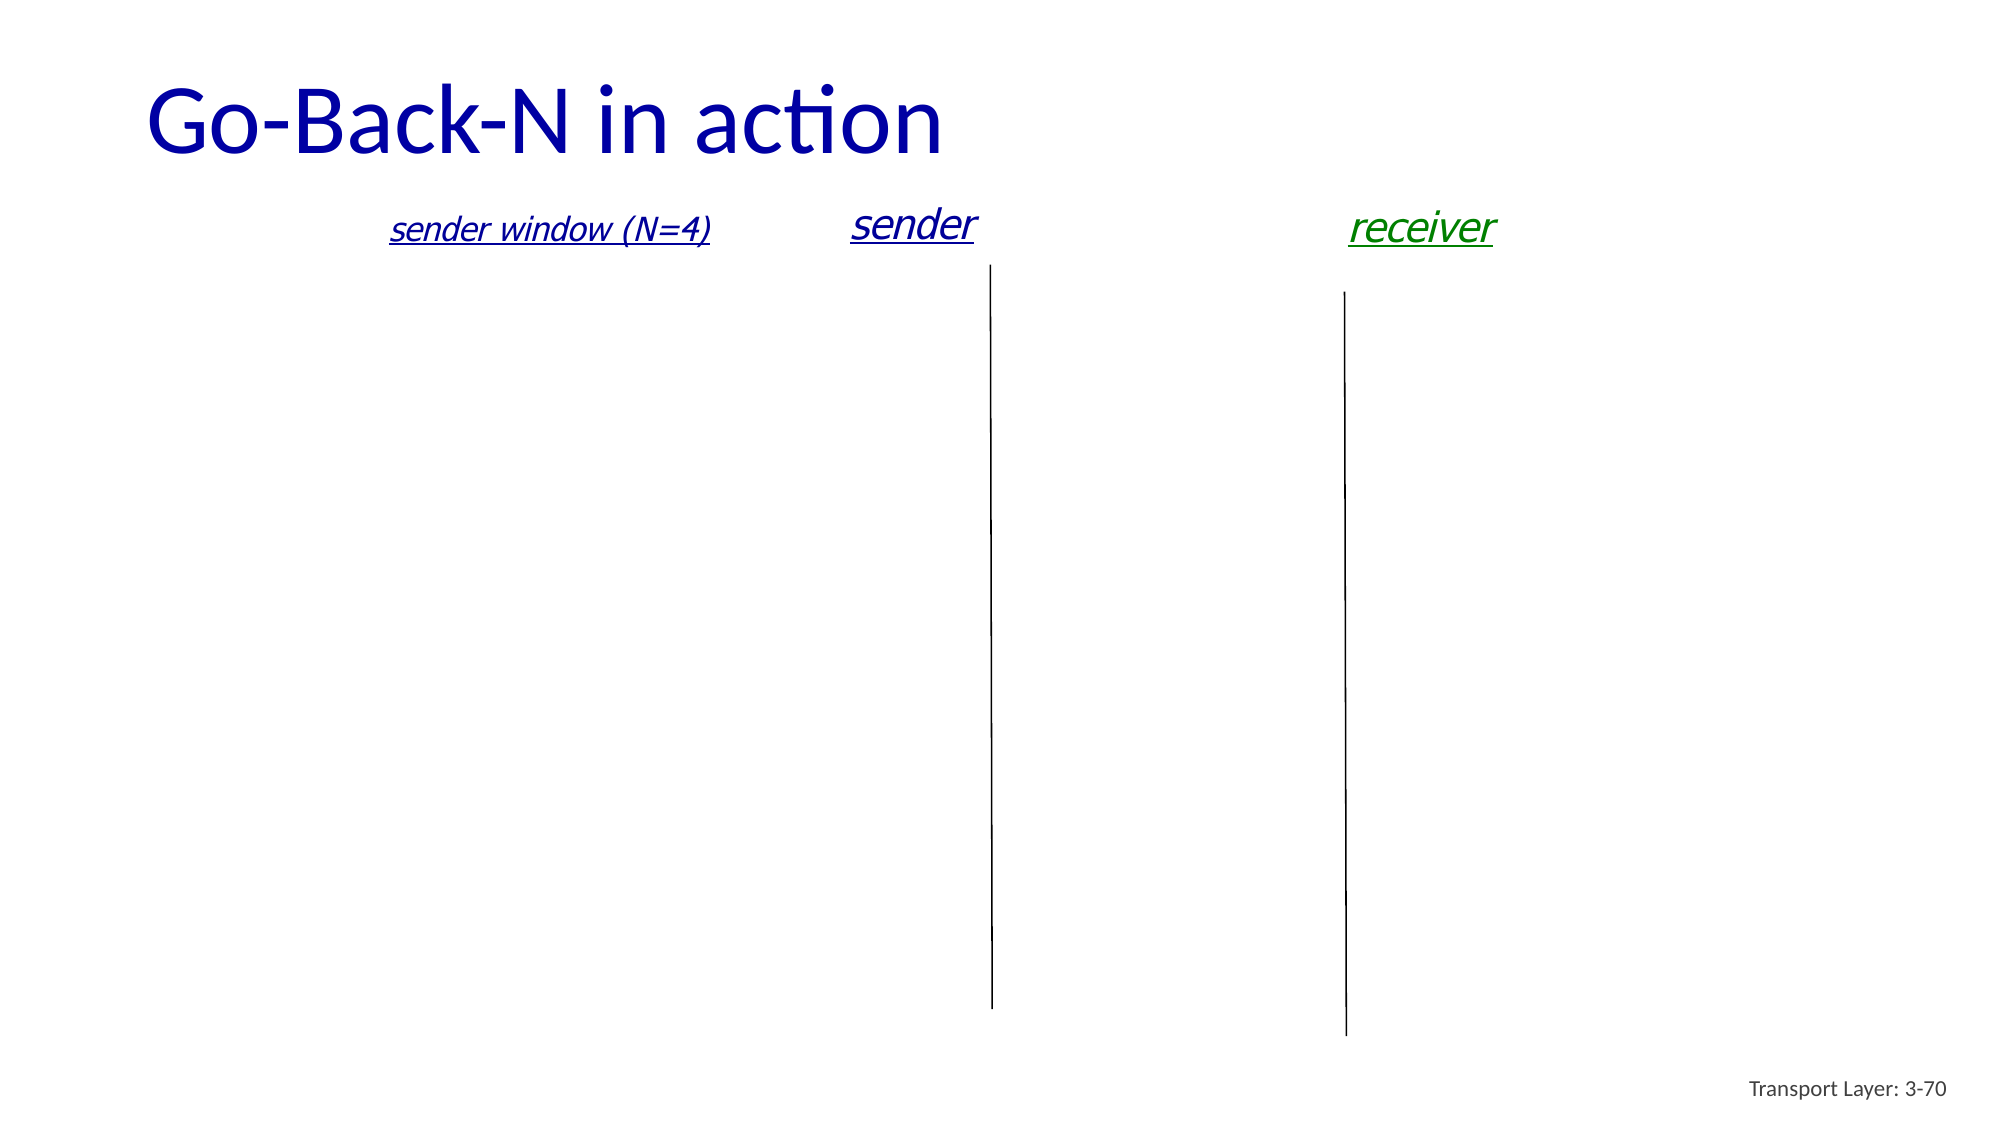

# Go-Back-N in action
sender
receiver
sender window (N=4)

Transport Layer: 3-70